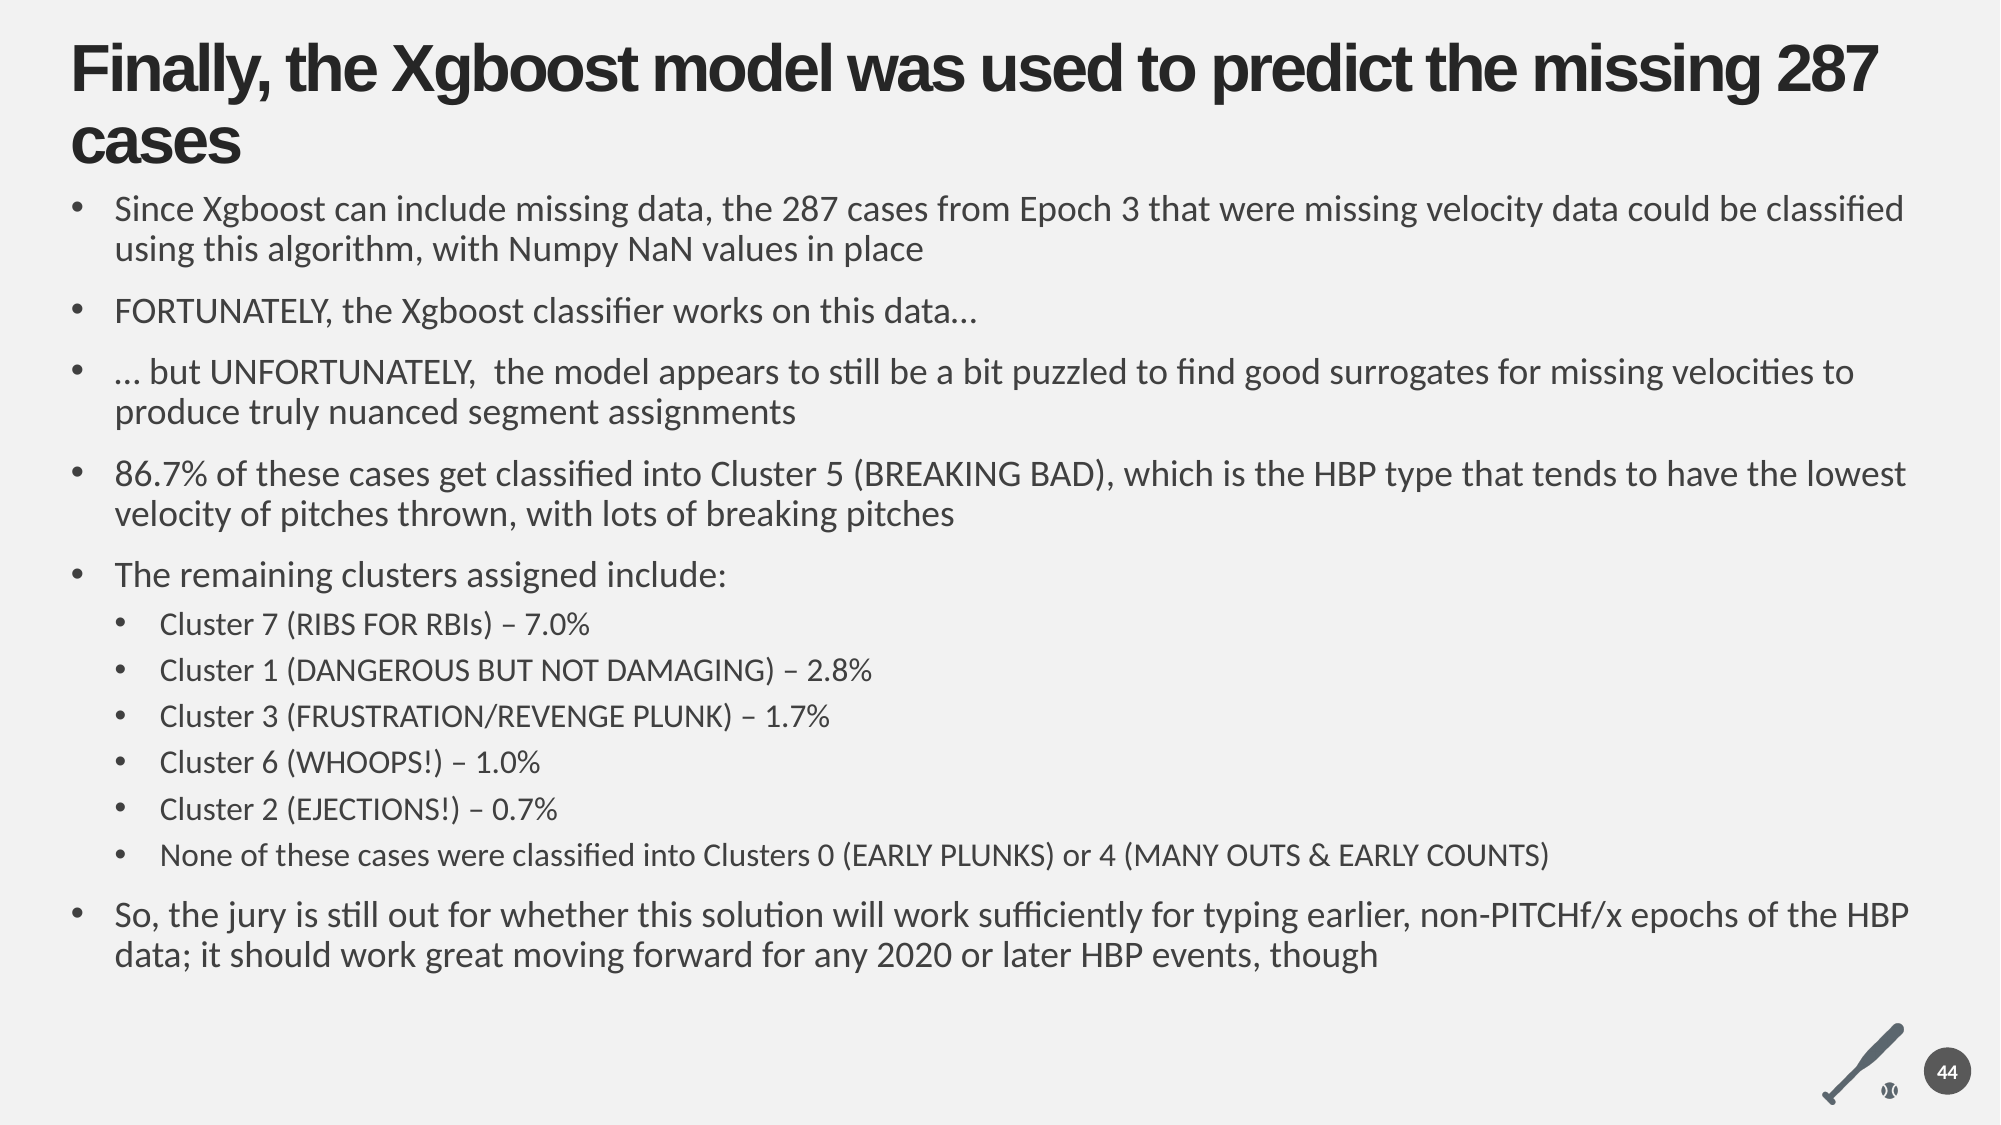

# Finally, the Xgboost model was used to predict the missing 287 cases
Since Xgboost can include missing data, the 287 cases from Epoch 3 that were missing velocity data could be classified using this algorithm, with Numpy NaN values in place
FORTUNATELY, the Xgboost classifier works on this data…
… but UNFORTUNATELY,  the model appears to still be a bit puzzled to find good surrogates for missing velocities to produce truly nuanced segment assignments
86.7% of these cases get classified into Cluster 5 (BREAKING BAD), which is the HBP type that tends to have the lowest velocity of pitches thrown, with lots of breaking pitches
The remaining clusters assigned include:
Cluster 7 (RIBS FOR RBIs) – 7.0%
Cluster 1 (DANGEROUS BUT NOT DAMAGING) – 2.8%
Cluster 3 (FRUSTRATION/REVENGE PLUNK) – 1.7%
Cluster 6 (WHOOPS!) – 1.0%
Cluster 2 (EJECTIONS!) – 0.7%
None of these cases were classified into Clusters 0 (EARLY PLUNKS) or 4 (MANY OUTS & EARLY COUNTS)
So, the jury is still out for whether this solution will work sufficiently for typing earlier, non-PITCHf/x epochs of the HBP data; it should work great moving forward for any 2020 or later HBP events, though
44